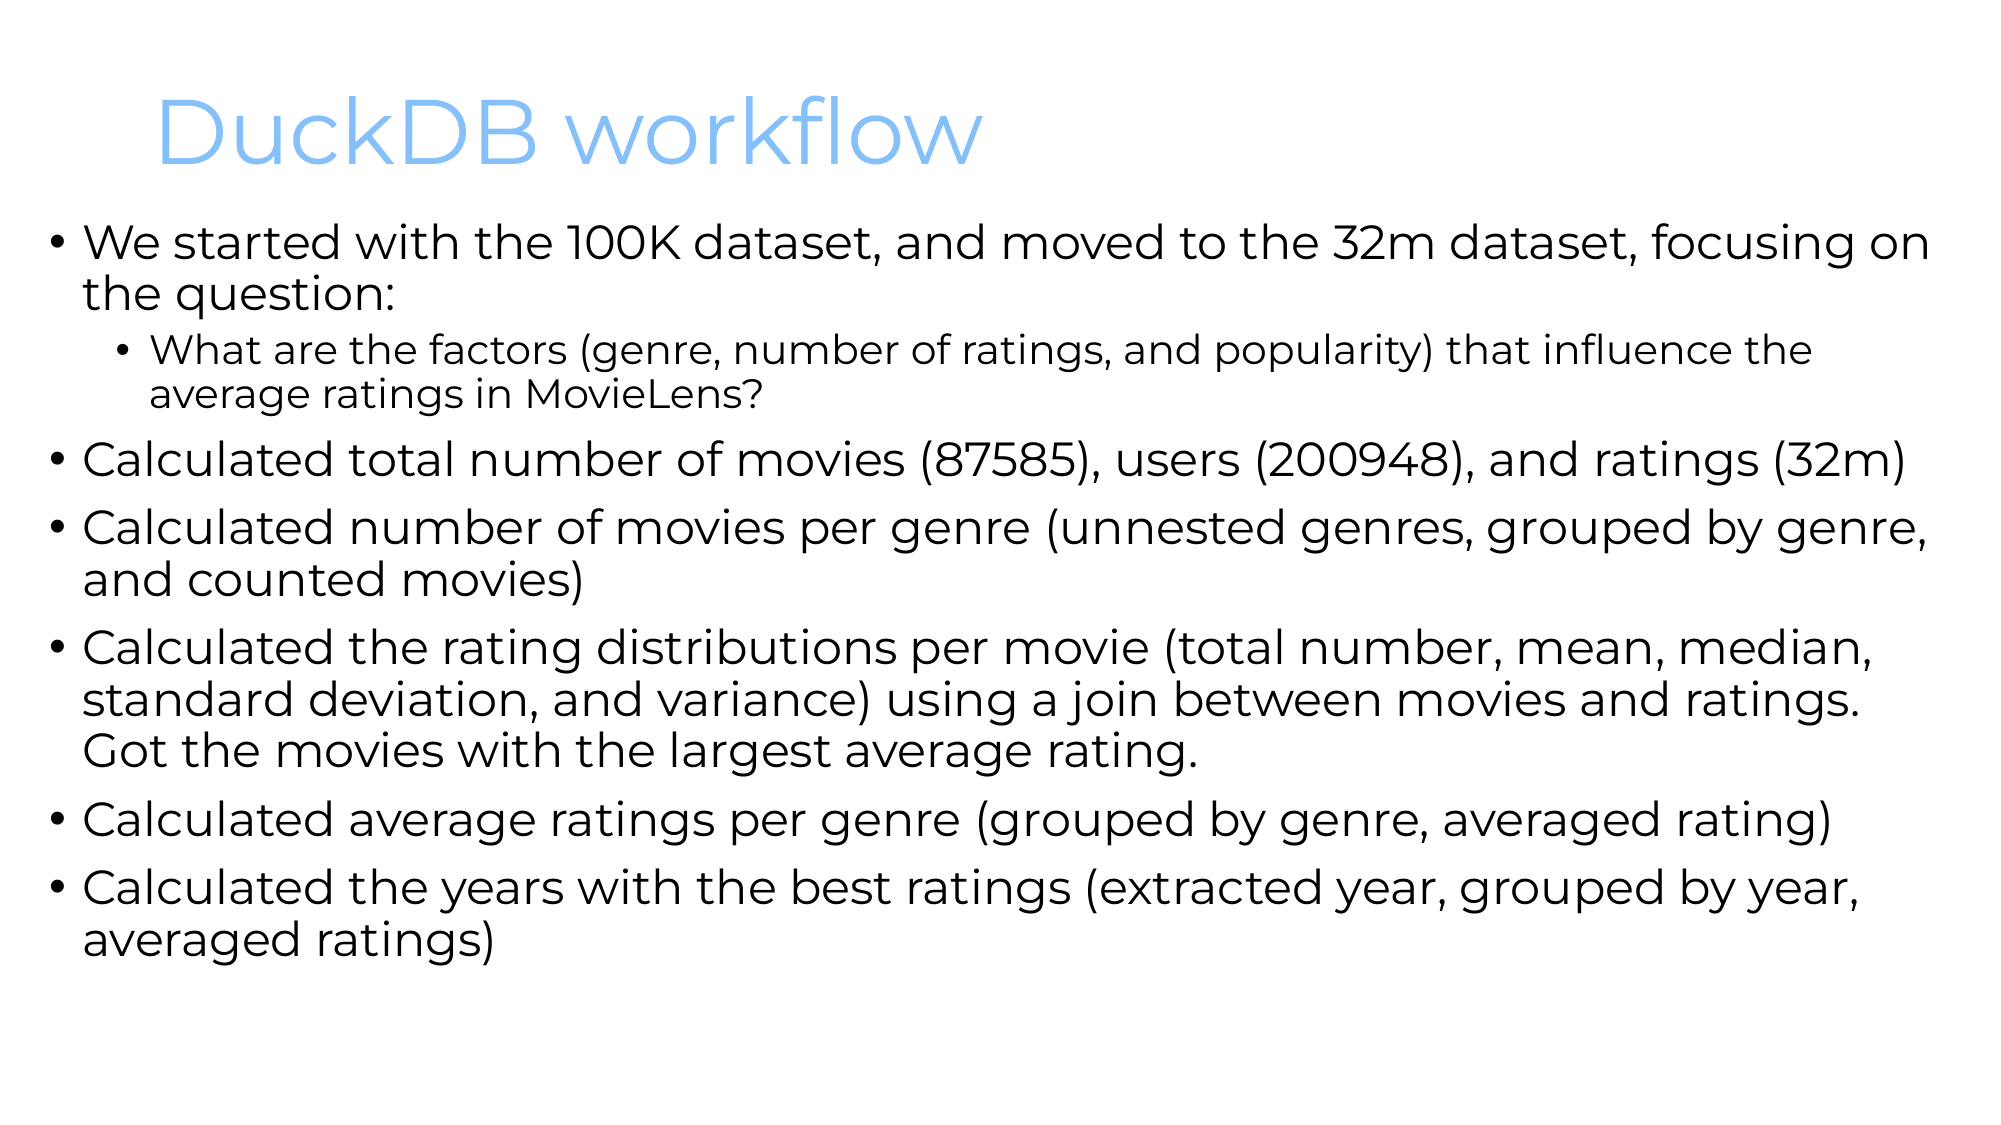

# DuckDB workflow
We started with the 100K dataset, and moved to the 32m dataset, focusing on the question:
What are the factors (genre, number of ratings, and popularity) that influence the average ratings in MovieLens?
Calculated total number of movies (87585), users (200948), and ratings (32m)
Calculated number of movies per genre (unnested genres, grouped by genre, and counted movies)
Calculated the rating distributions per movie (total number, mean, median, standard deviation, and variance) using a join between movies and ratings. Got the movies with the largest average rating.
Calculated average ratings per genre (grouped by genre, averaged rating)
Calculated the years with the best ratings (extracted year, grouped by year, averaged ratings)